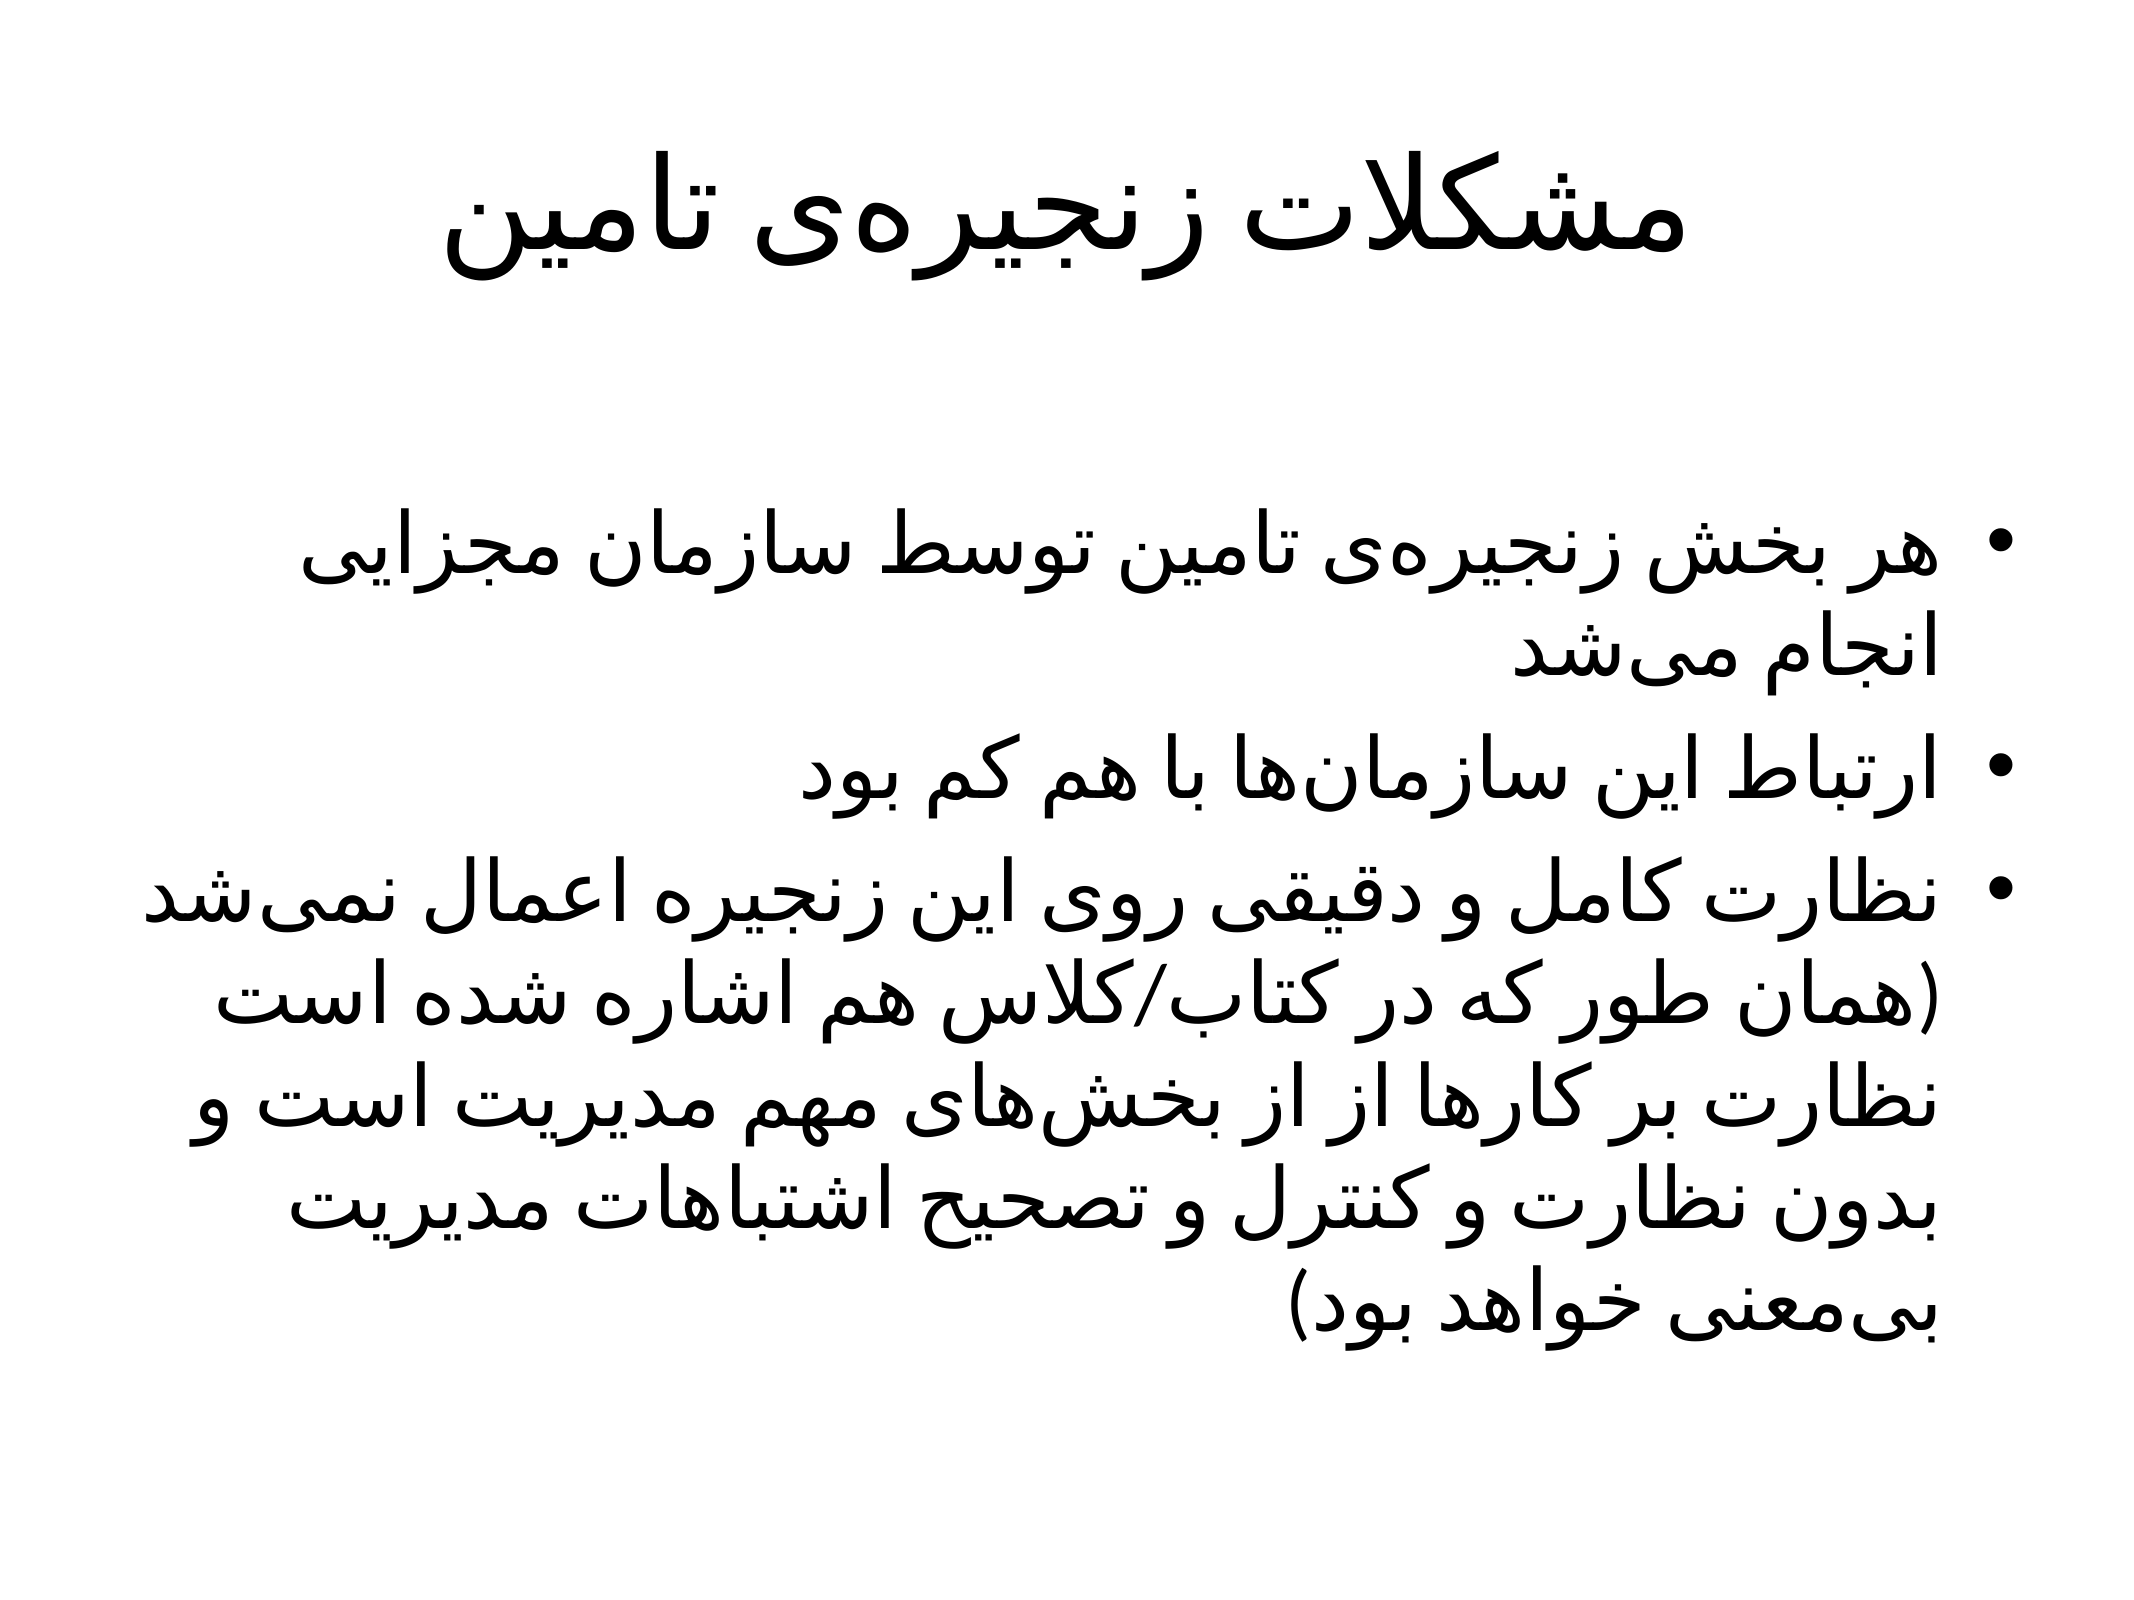

# مشکلات زنجیره‌ی تامین
هر بخش زنجیره‌ی تامین توسط سازمان مجزایی انجام می‌شد
ارتباط این سازمان‌ها با هم کم بود
نظارت کامل و دقیقی روی این زنجیره اعمال نمی‌شد (همان طور که در کتاب/کلاس هم اشاره شده است نظارت بر کارها از از بخش‌های مهم مدیریت است و بدون نظارت و کنترل و تصحیح اشتباهات مدیریت بی‌معنی خواهد بود)